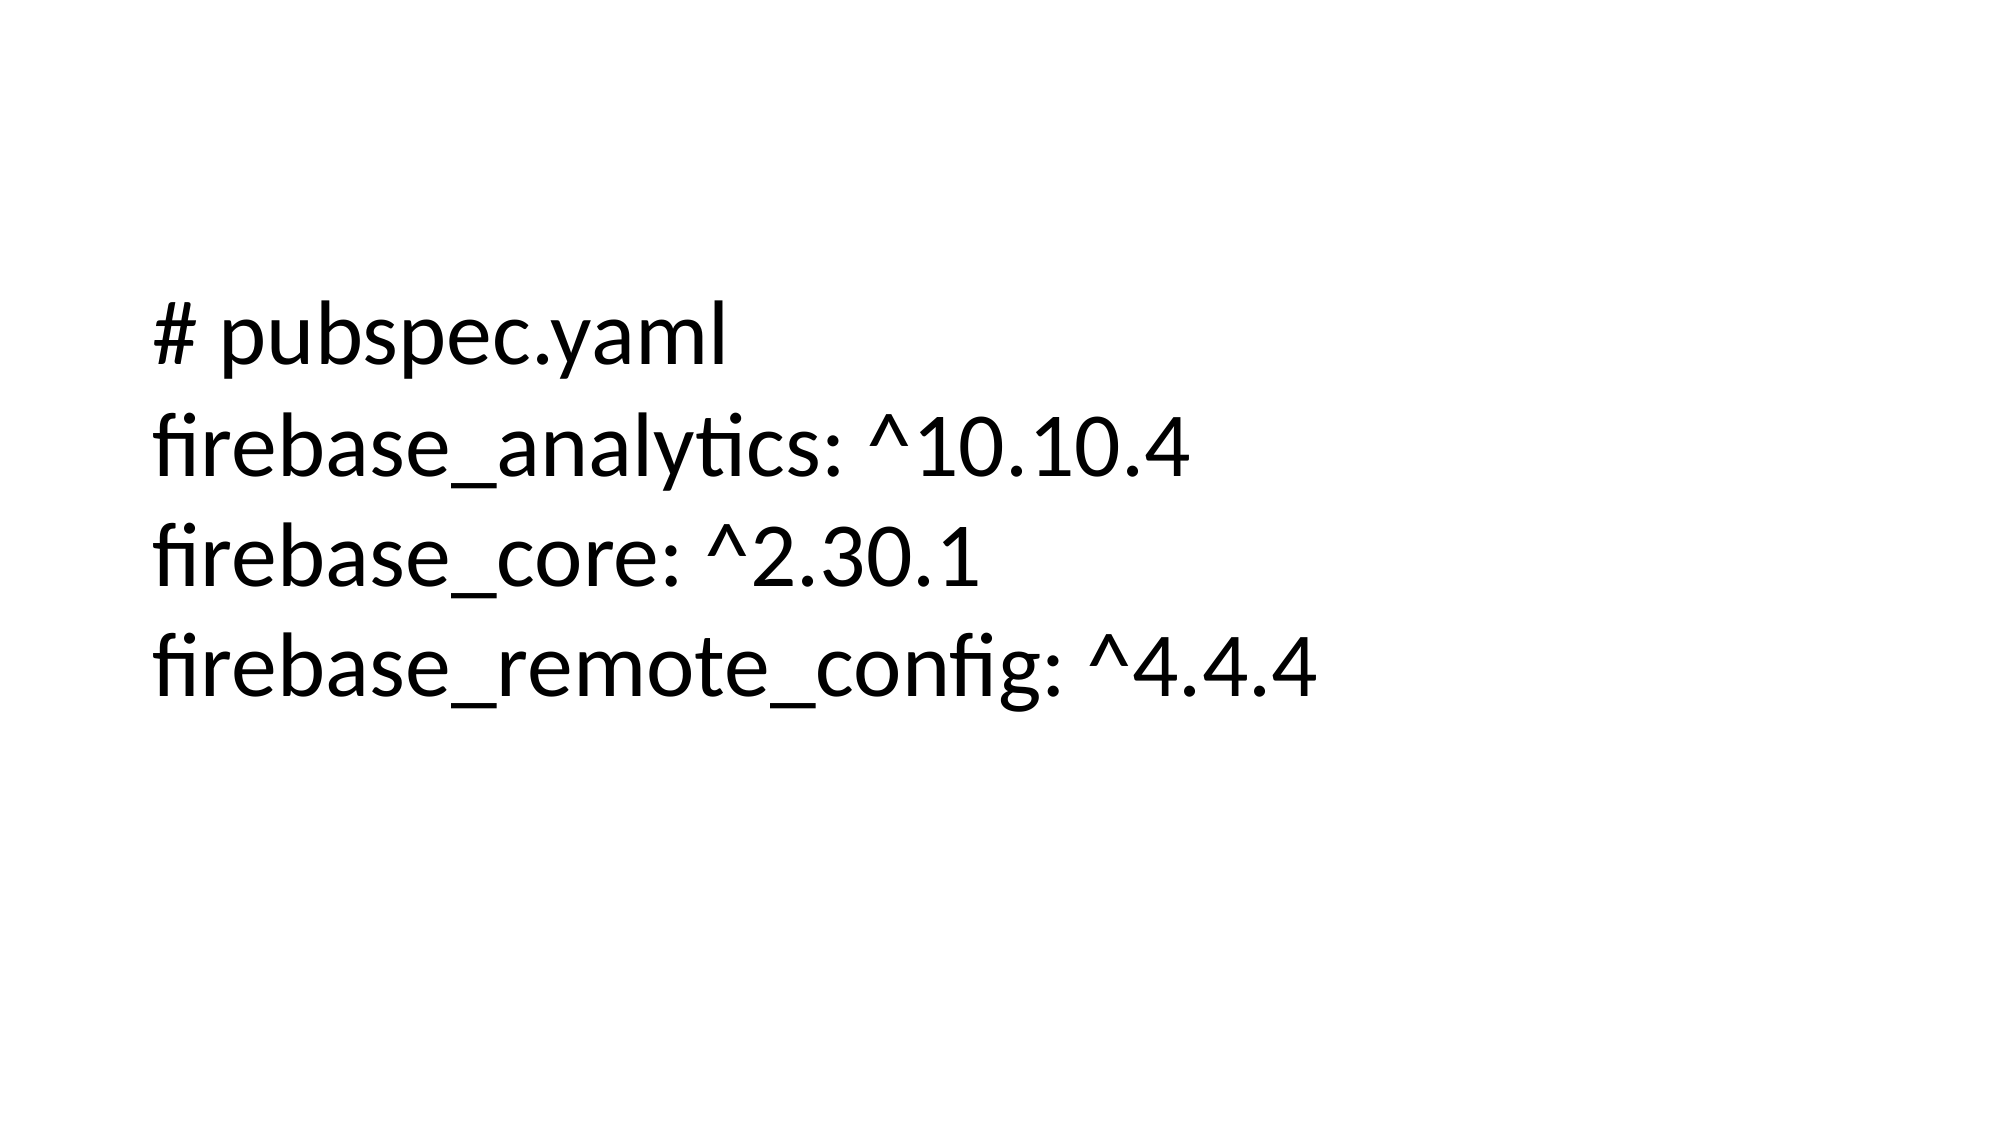

#
# pubspec.yaml
firebase_analytics: ^10.10.4
firebase_core: ^2.30.1
firebase_remote_config: ^4.4.4